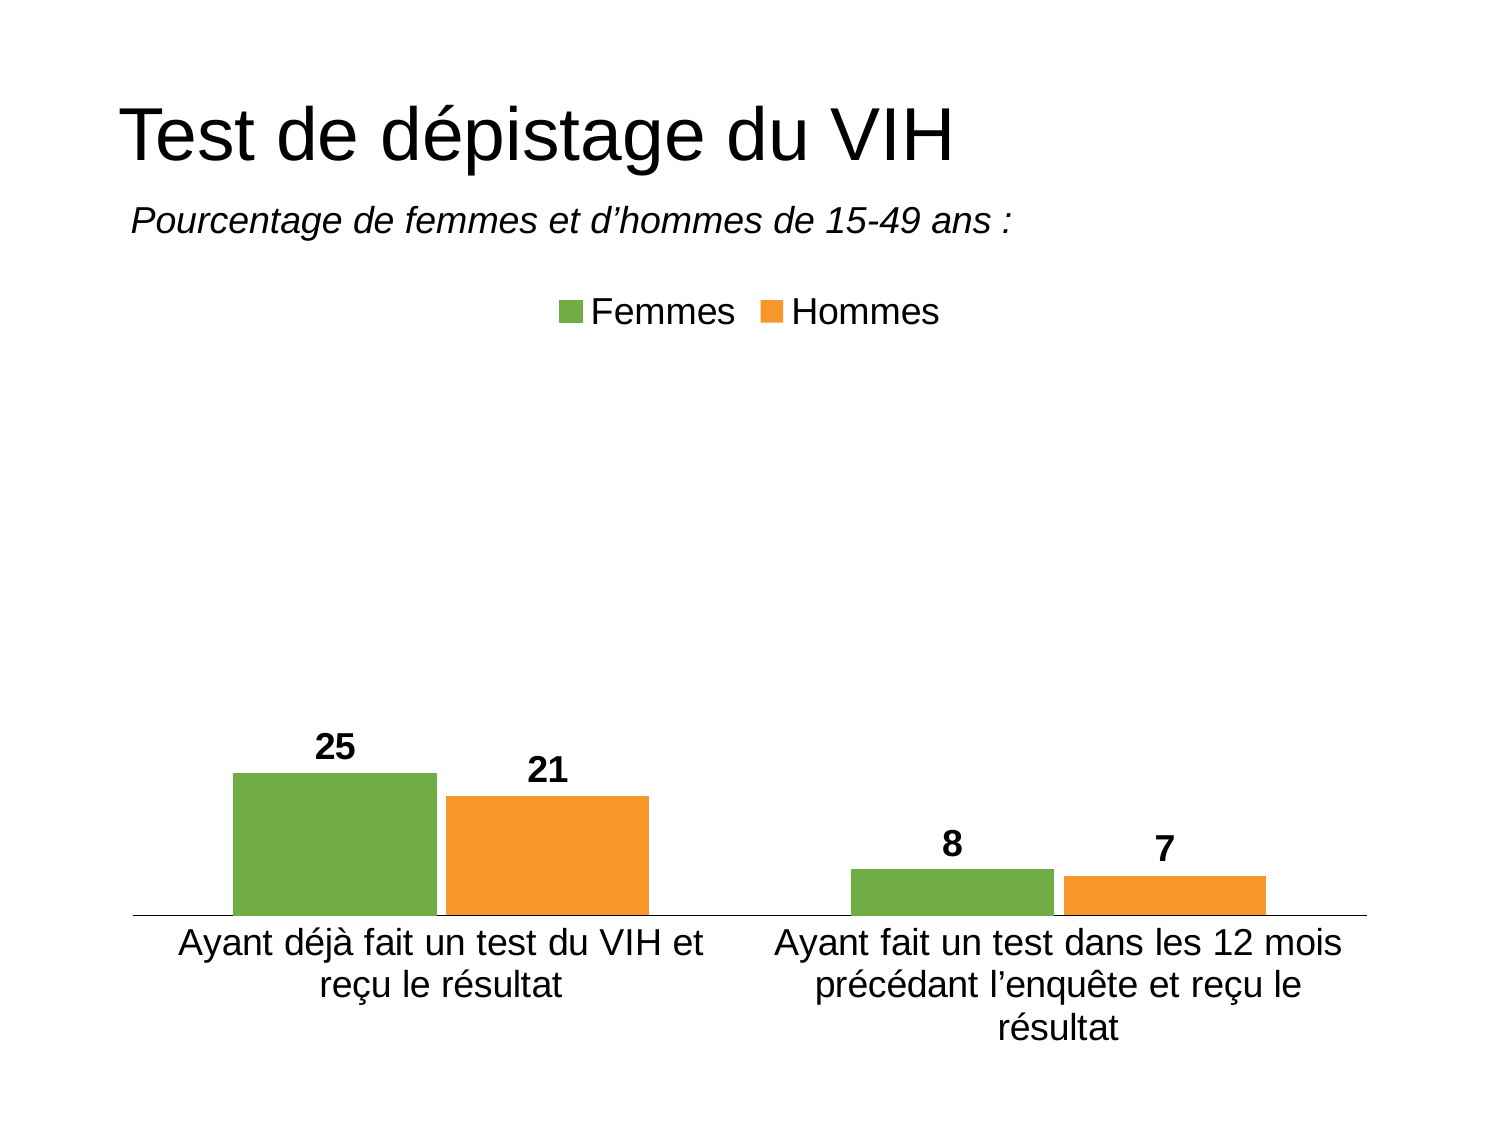

# Test de dépistage du VIH
Pourcentage de femmes et d’hommes de 15-49 ans :

### Chart

| Category | Femmes | Hommes |
|---|---|---|
| Ayant déjà fait un test du VIH et reçu le résultat | 25.0 | 21.0 |
| Ayant fait un test dans les 12 mois précédant l’enquête et reçu le résultat | 8.0 | 7.0 |